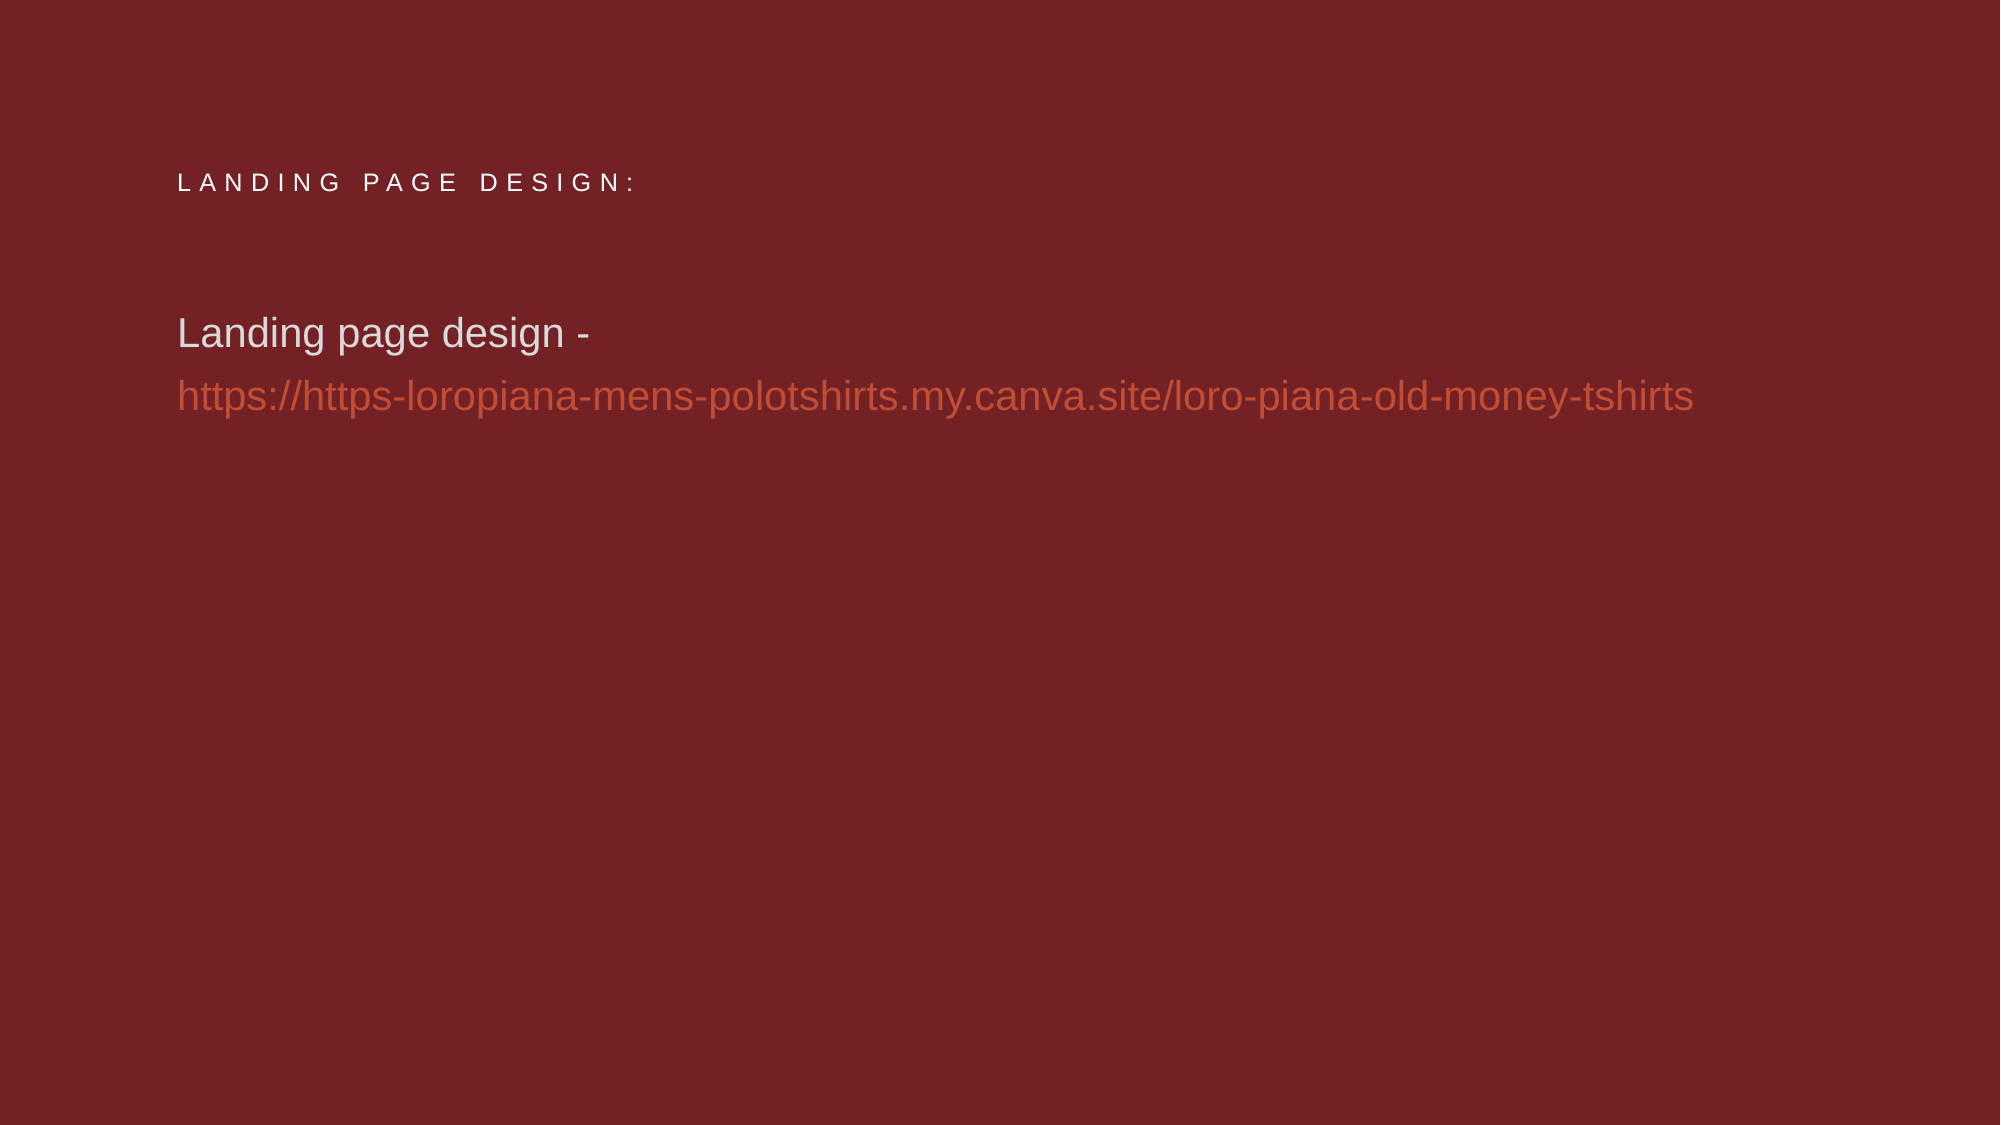

# Landing Page Design:
Landing page design - https://https-loropiana-mens-polotshirts.my.canva.site/loro-piana-old-money-tshirts